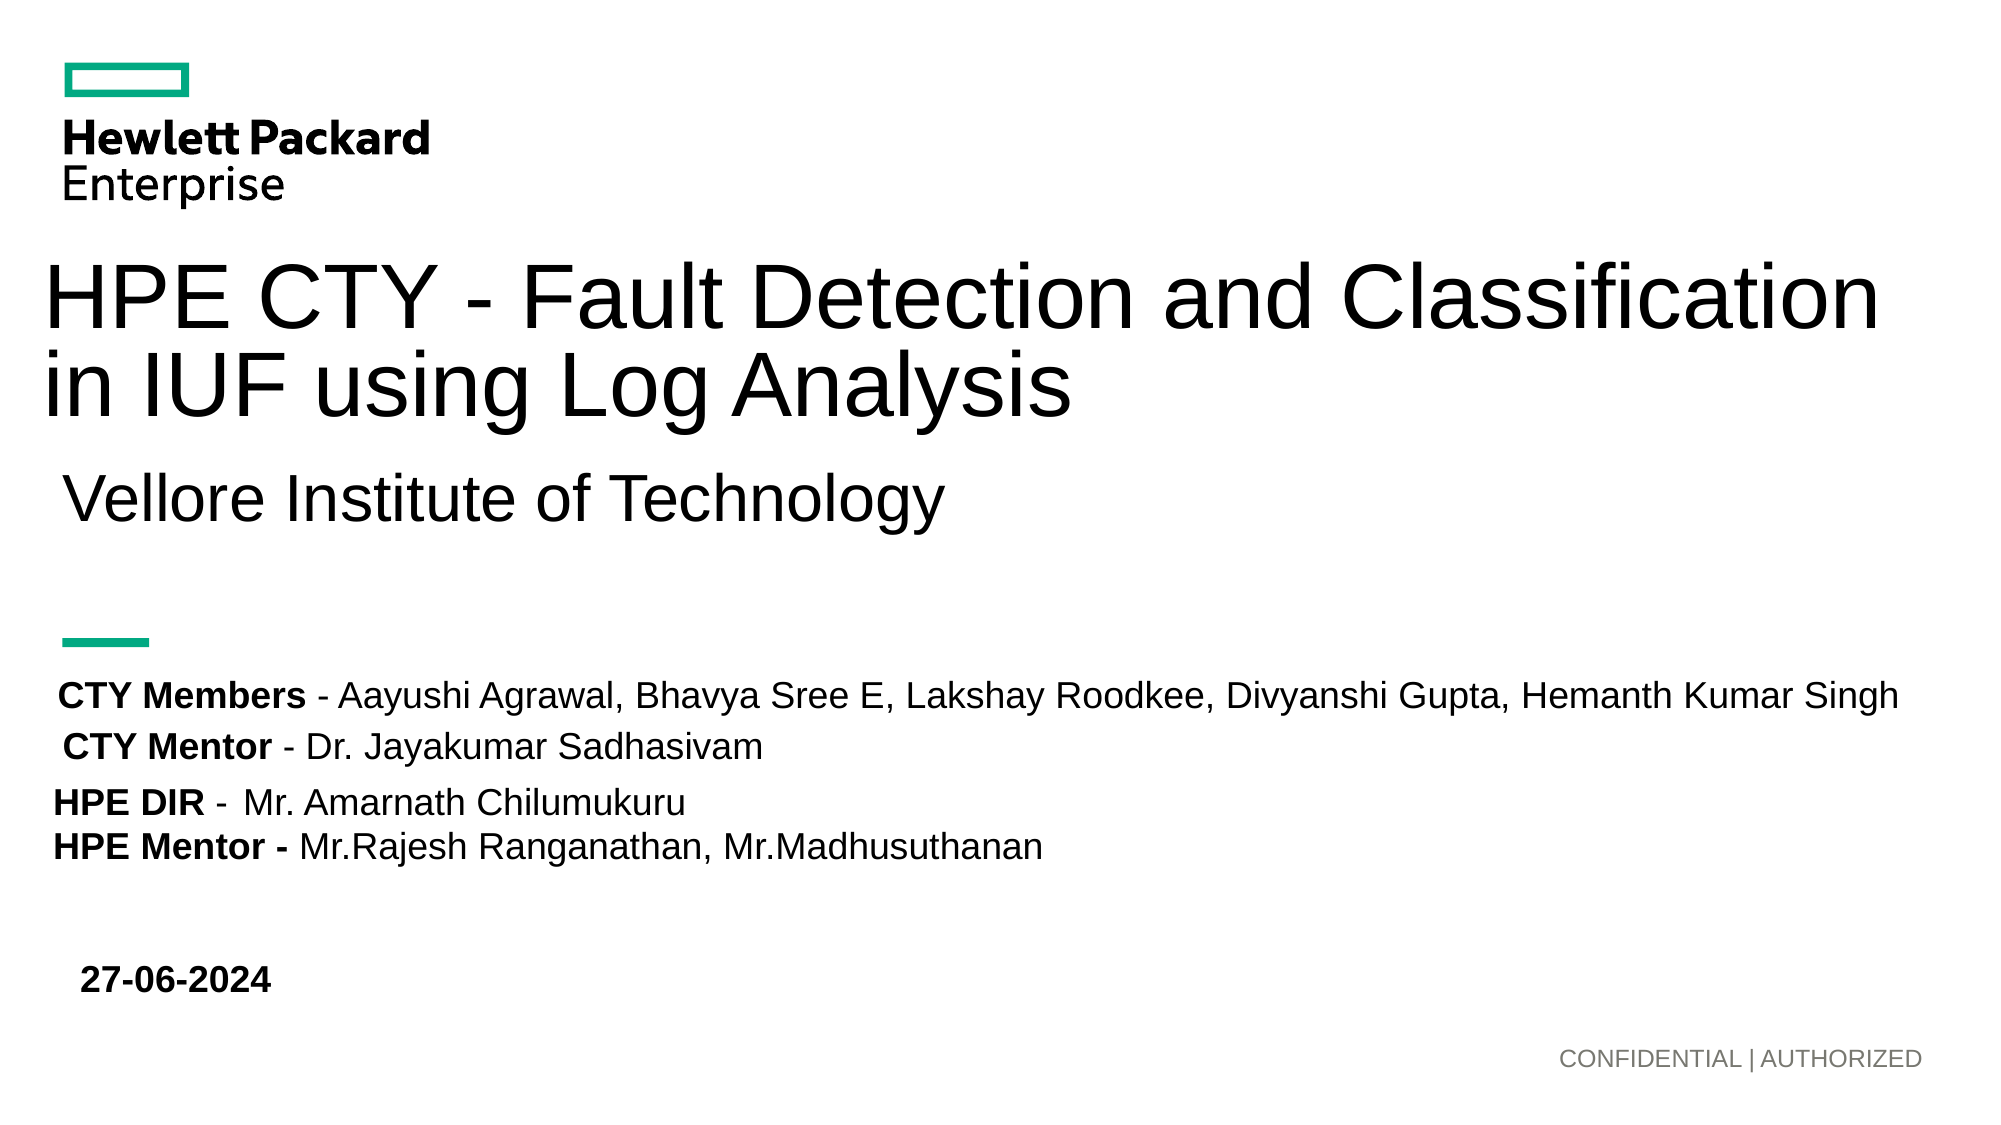

# HPE CTY - Fault Detection and Classification in IUF using Log Analysis
Vellore Institute of Technology
CTY Members - Aayushi Agrawal, Bhavya Sree E, Lakshay Roodkee, Divyanshi Gupta, Hemanth Kumar Singh

CTY Mentor - Dr. Jayakumar Sadhasivam
HPE DIR - Mr. Amarnath Chilumukuru
HPE Mentor - Mr.Rajesh Ranganathan, Mr.Madhusuthanan

27-06-2024
CONFIDENTIAL | AUTHORIZED